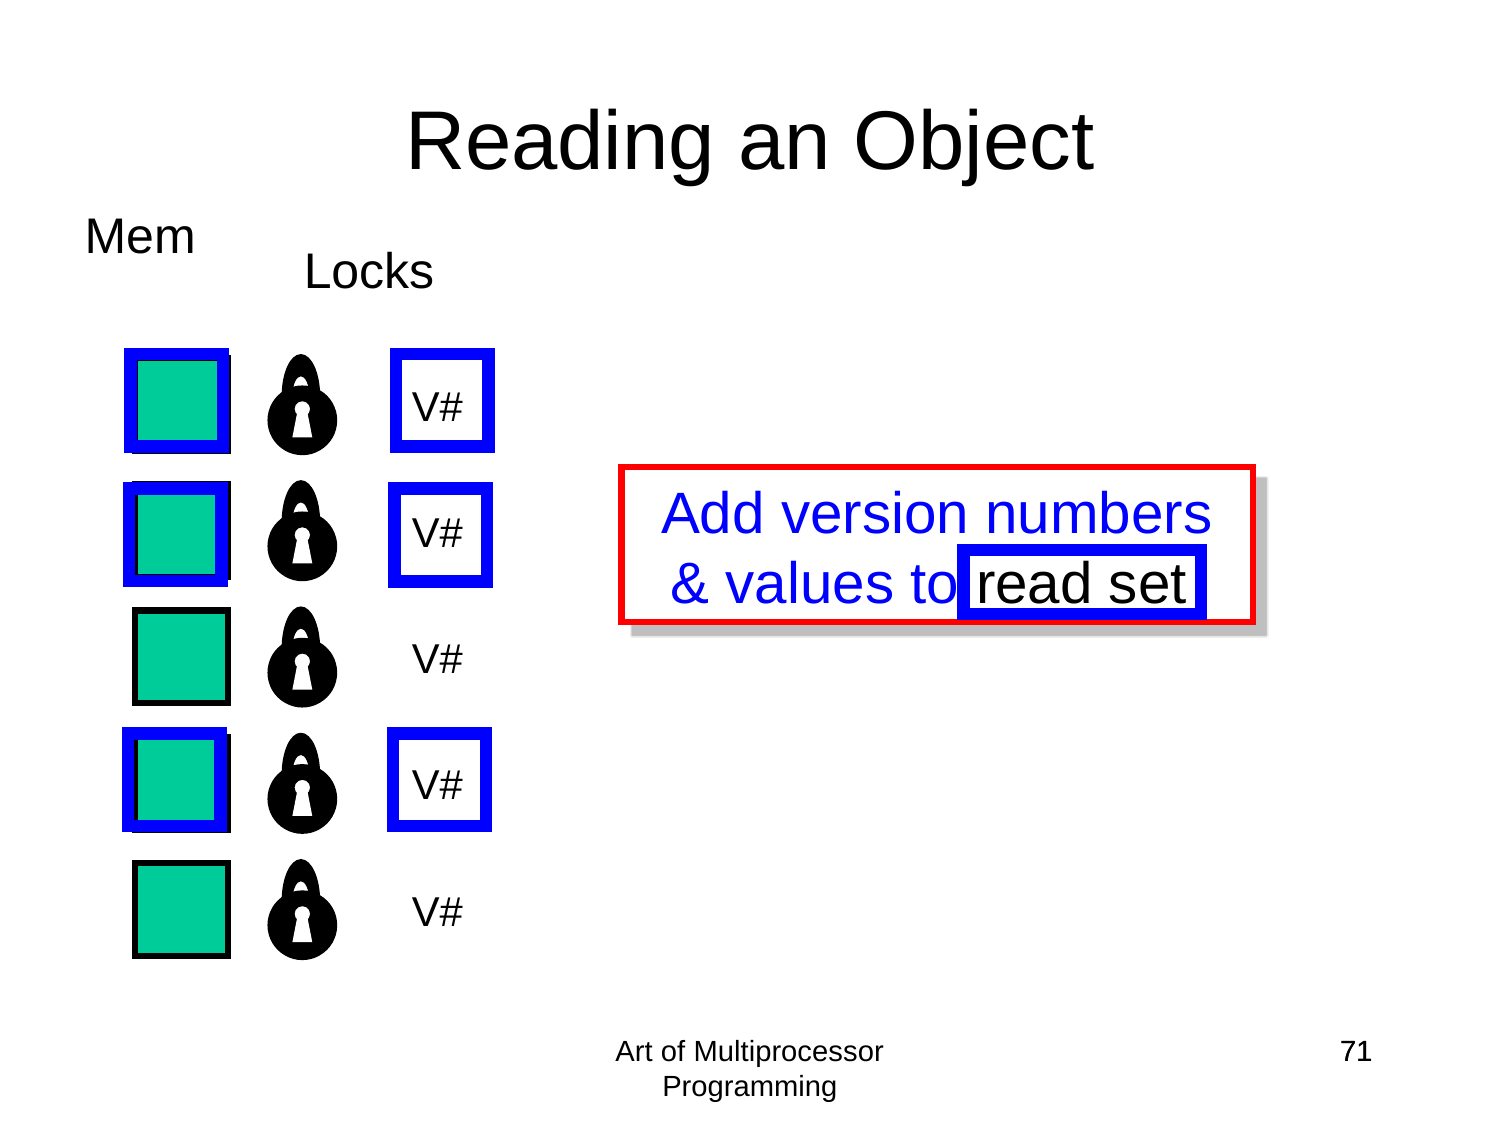

# Reading an Object
Mem
Locks

V#
Add version numbers & values to read set

V#

V#

V#

V#
Art of Multiprocessor Programming
71
71